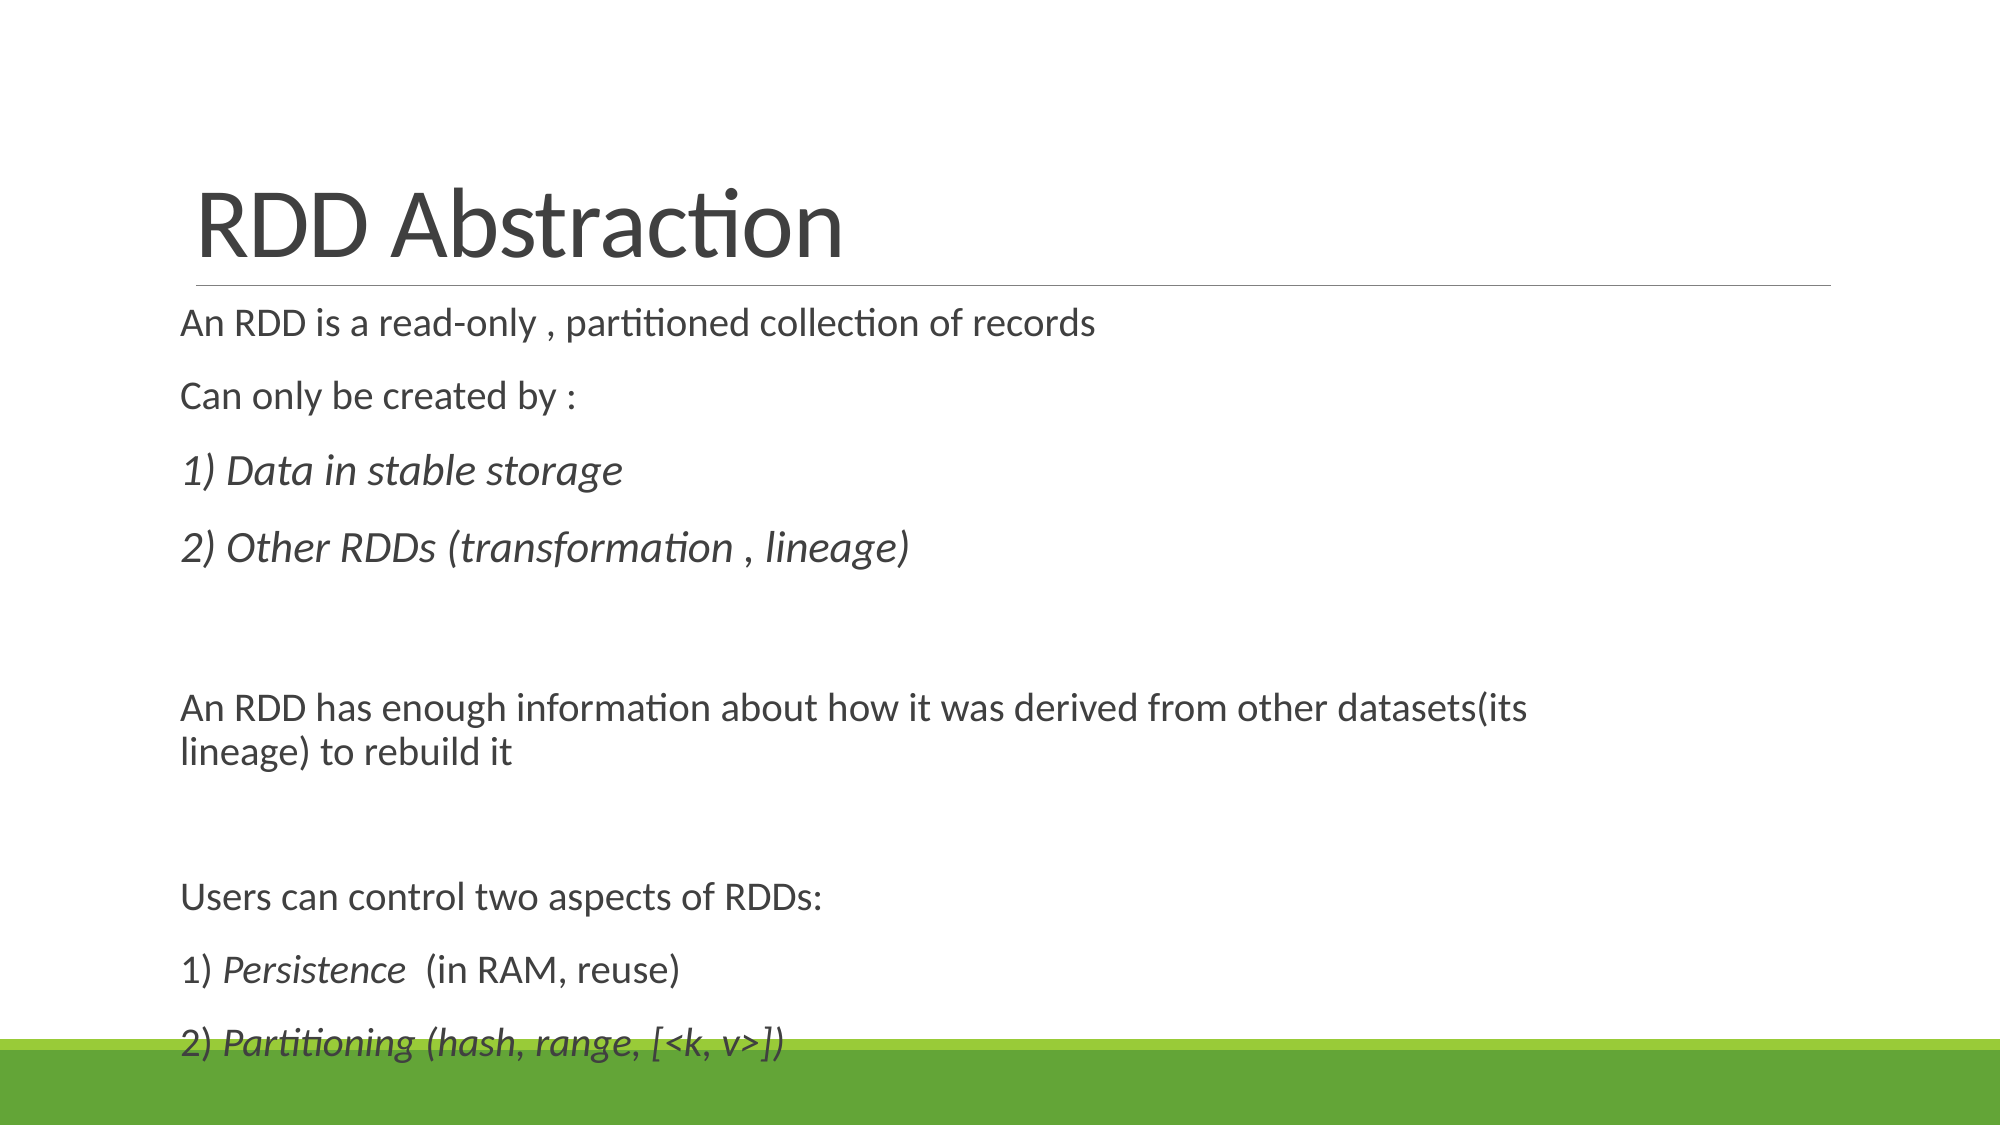

# RDD Abstraction
An RDD is a read-only , partitioned collection of records
Can only be created by :
1) Data in stable storage
2) Other RDDs (transformation , lineage)

An RDD has enough information about how it was derived from other datasets(its lineage) to rebuild it

Users can control two aspects of RDDs:
1) Persistence  (in RAM, reuse)
2) Partitioning (hash, range, [<k, v>])